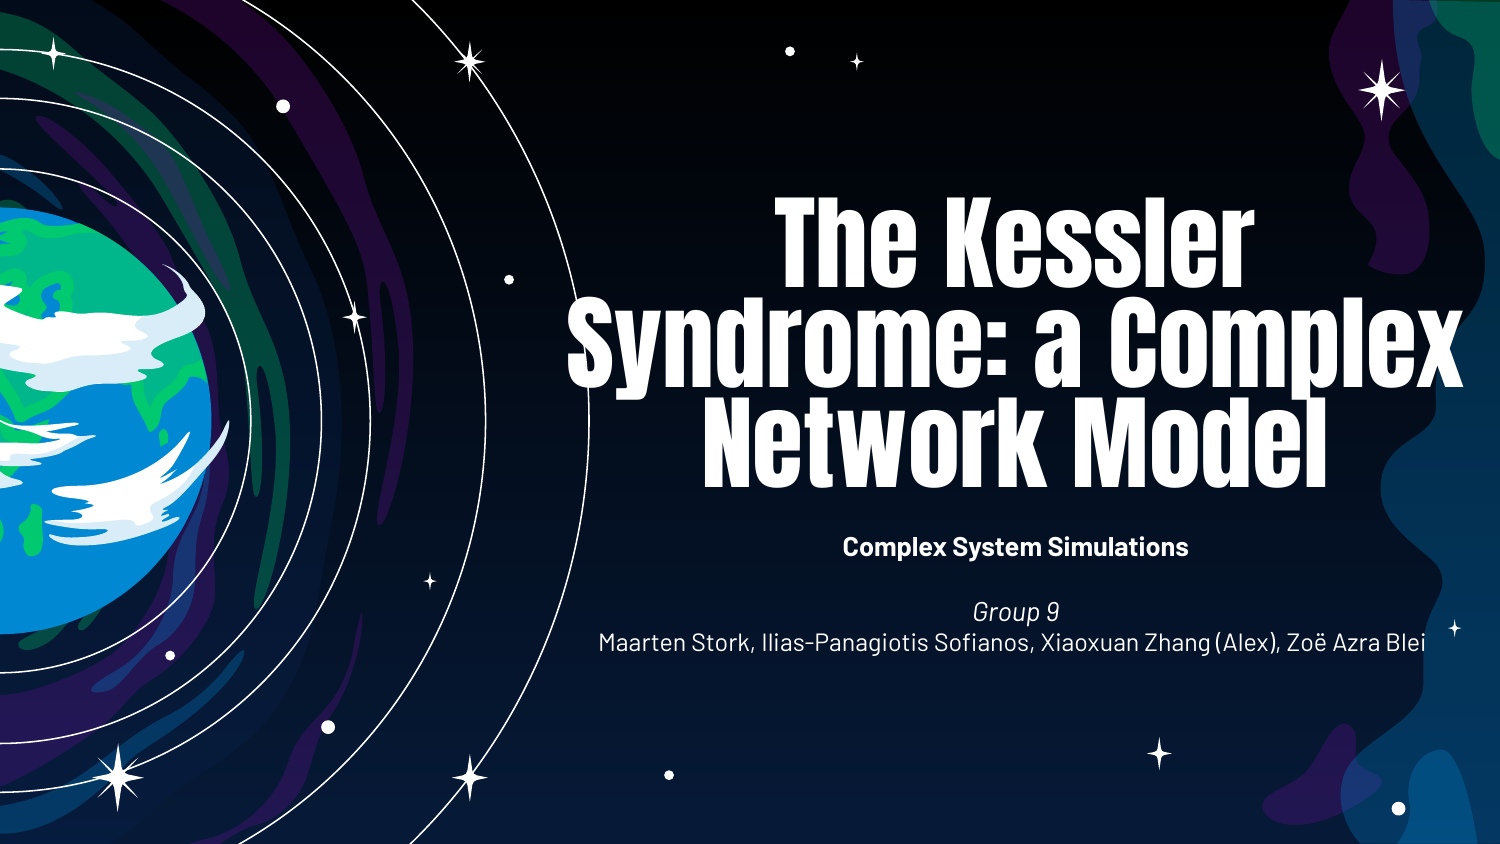

# The Kessler Syndrome: a Complex Network Model

Complex System Simulations

Group 9
Maarten Stork, Ilias-Panagiotis Sofianos, Xiaoxuan Zhang (Alex), Zoë Azra Blei